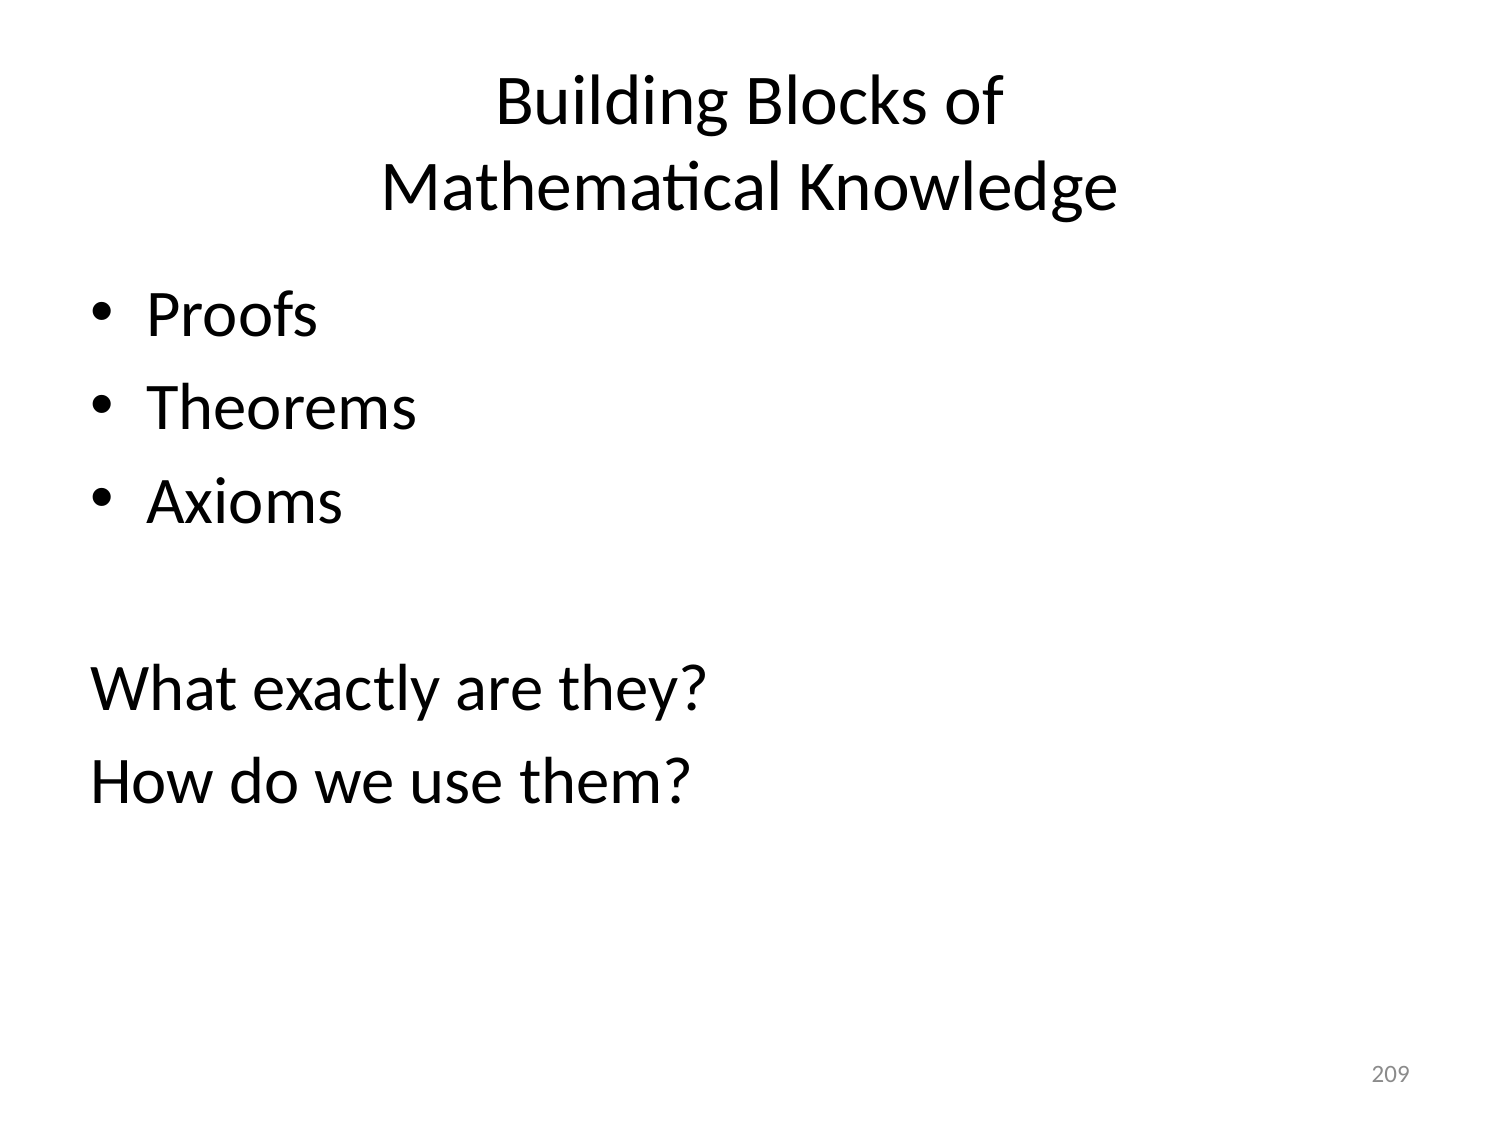

# Building Blocks of Mathematical Knowledge
Proofs
Theorems
Axioms

What exactly are they?
How do we use them?
209